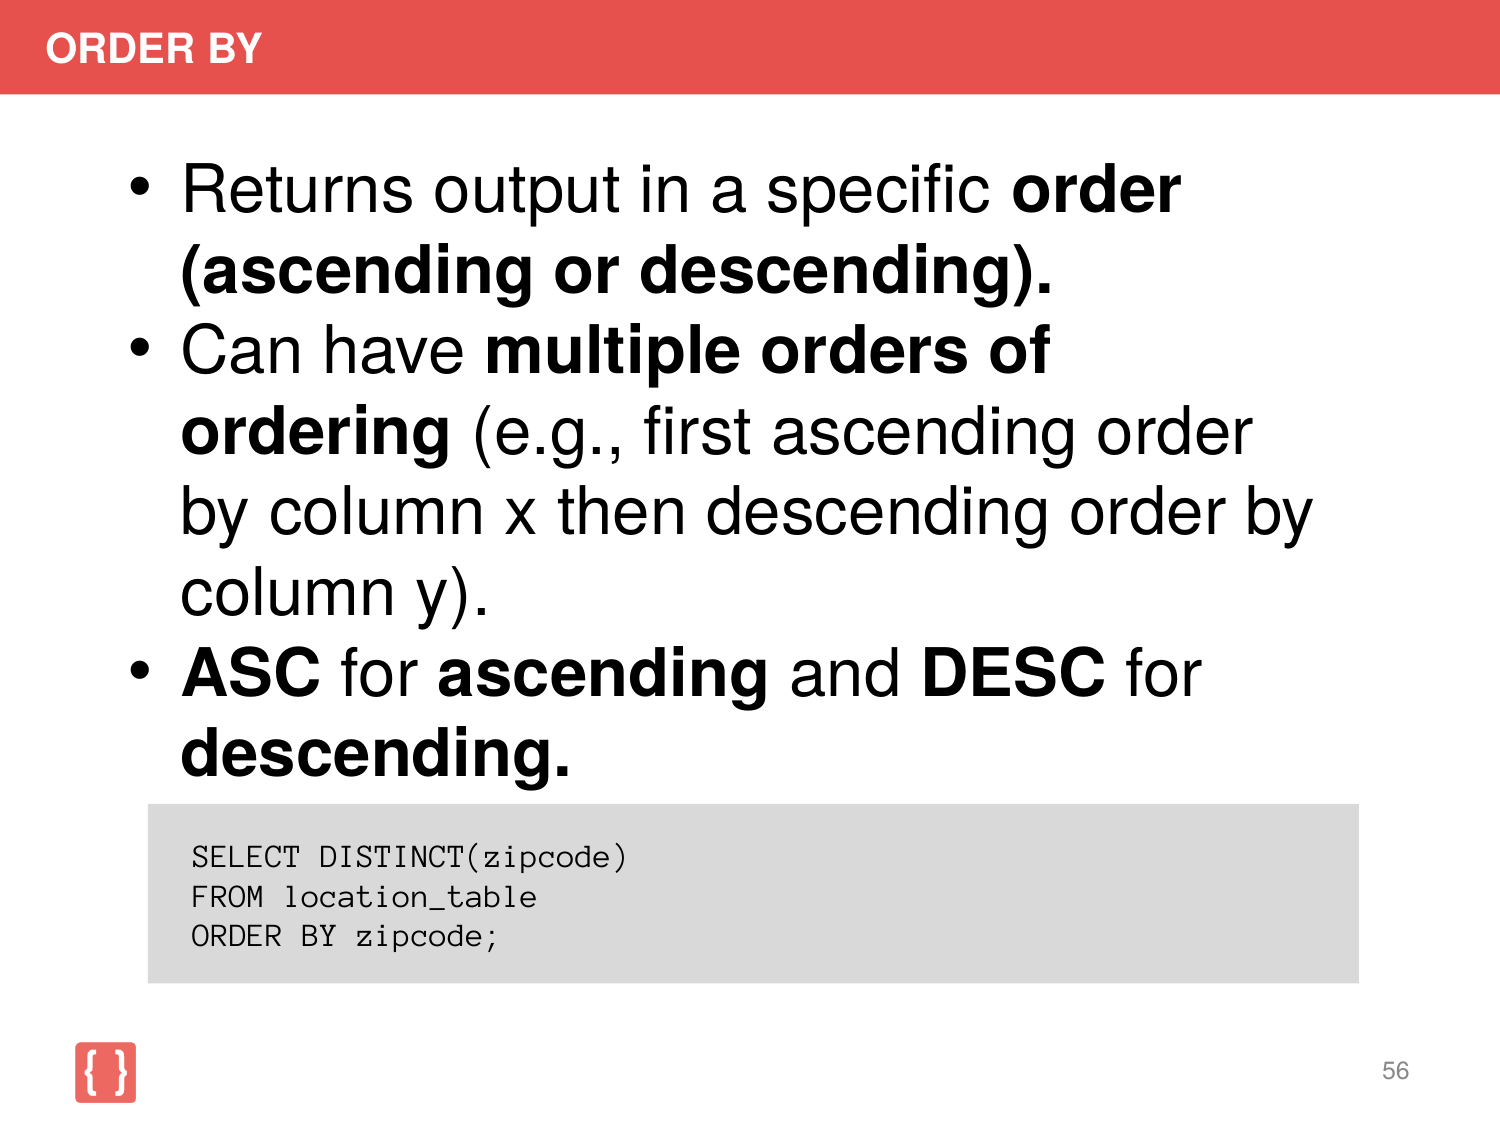

# ORDER BY
Returns output in a specific order (ascending or descending).
Can have multiple orders of ordering (e.g., first ascending order by column x then descending order by column y).
ASC for ascending and DESC for descending.

SELECT DISTINCT(zipcode)
FROM location_table
ORDER BY zipcode;
56